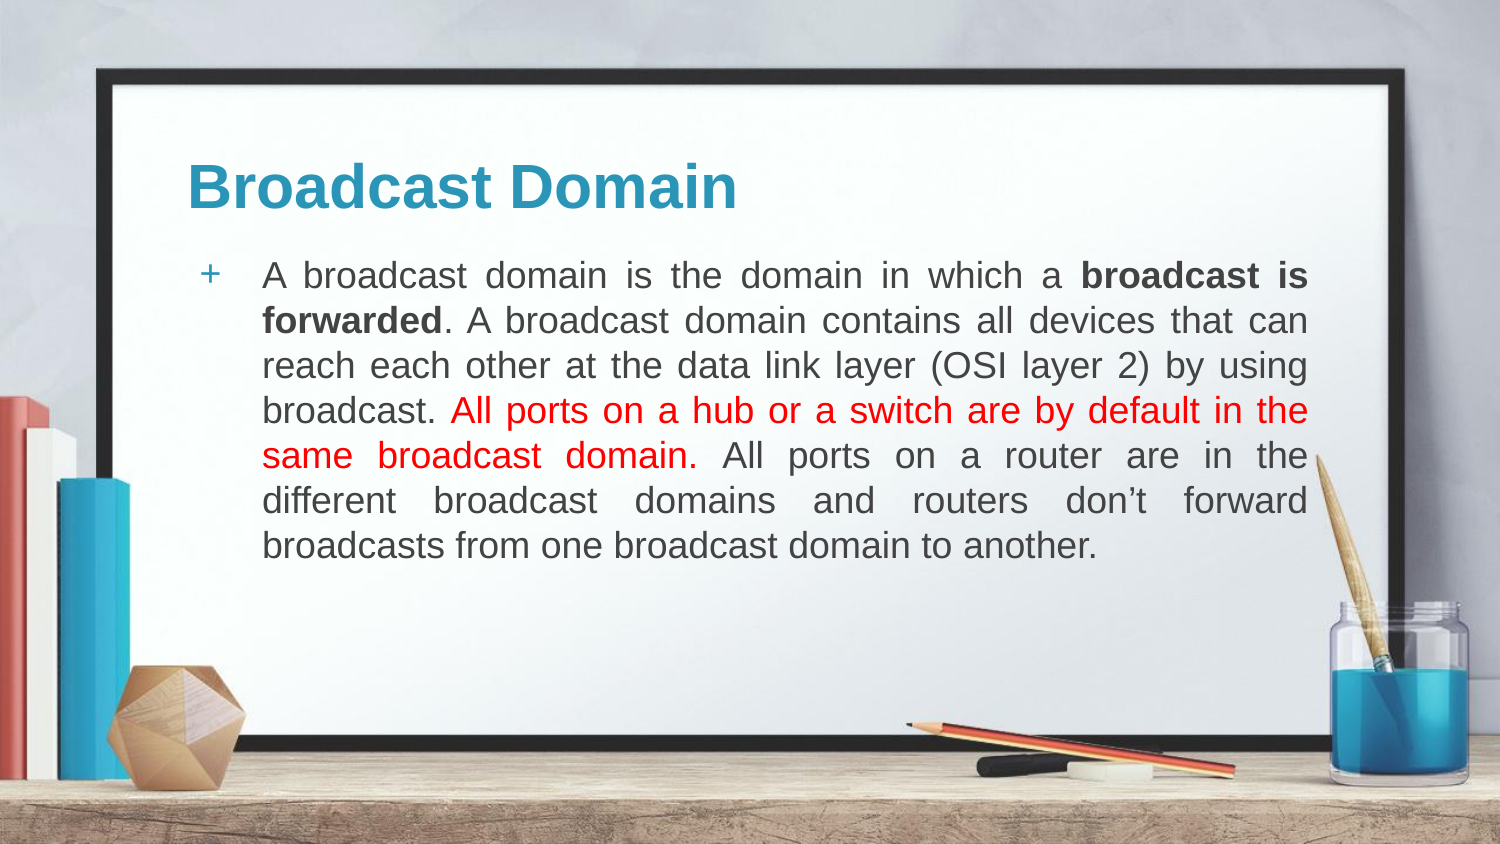

# Broadcast Domain
A broadcast domain is the domain in which a broadcast is forwarded. A broadcast domain contains all devices that can reach each other at the data link layer (OSI layer 2) by using broadcast. All ports on a hub or a switch are by default in the same broadcast domain. All ports on a router are in the different broadcast domains and routers don’t forward broadcasts from one broadcast domain to another.